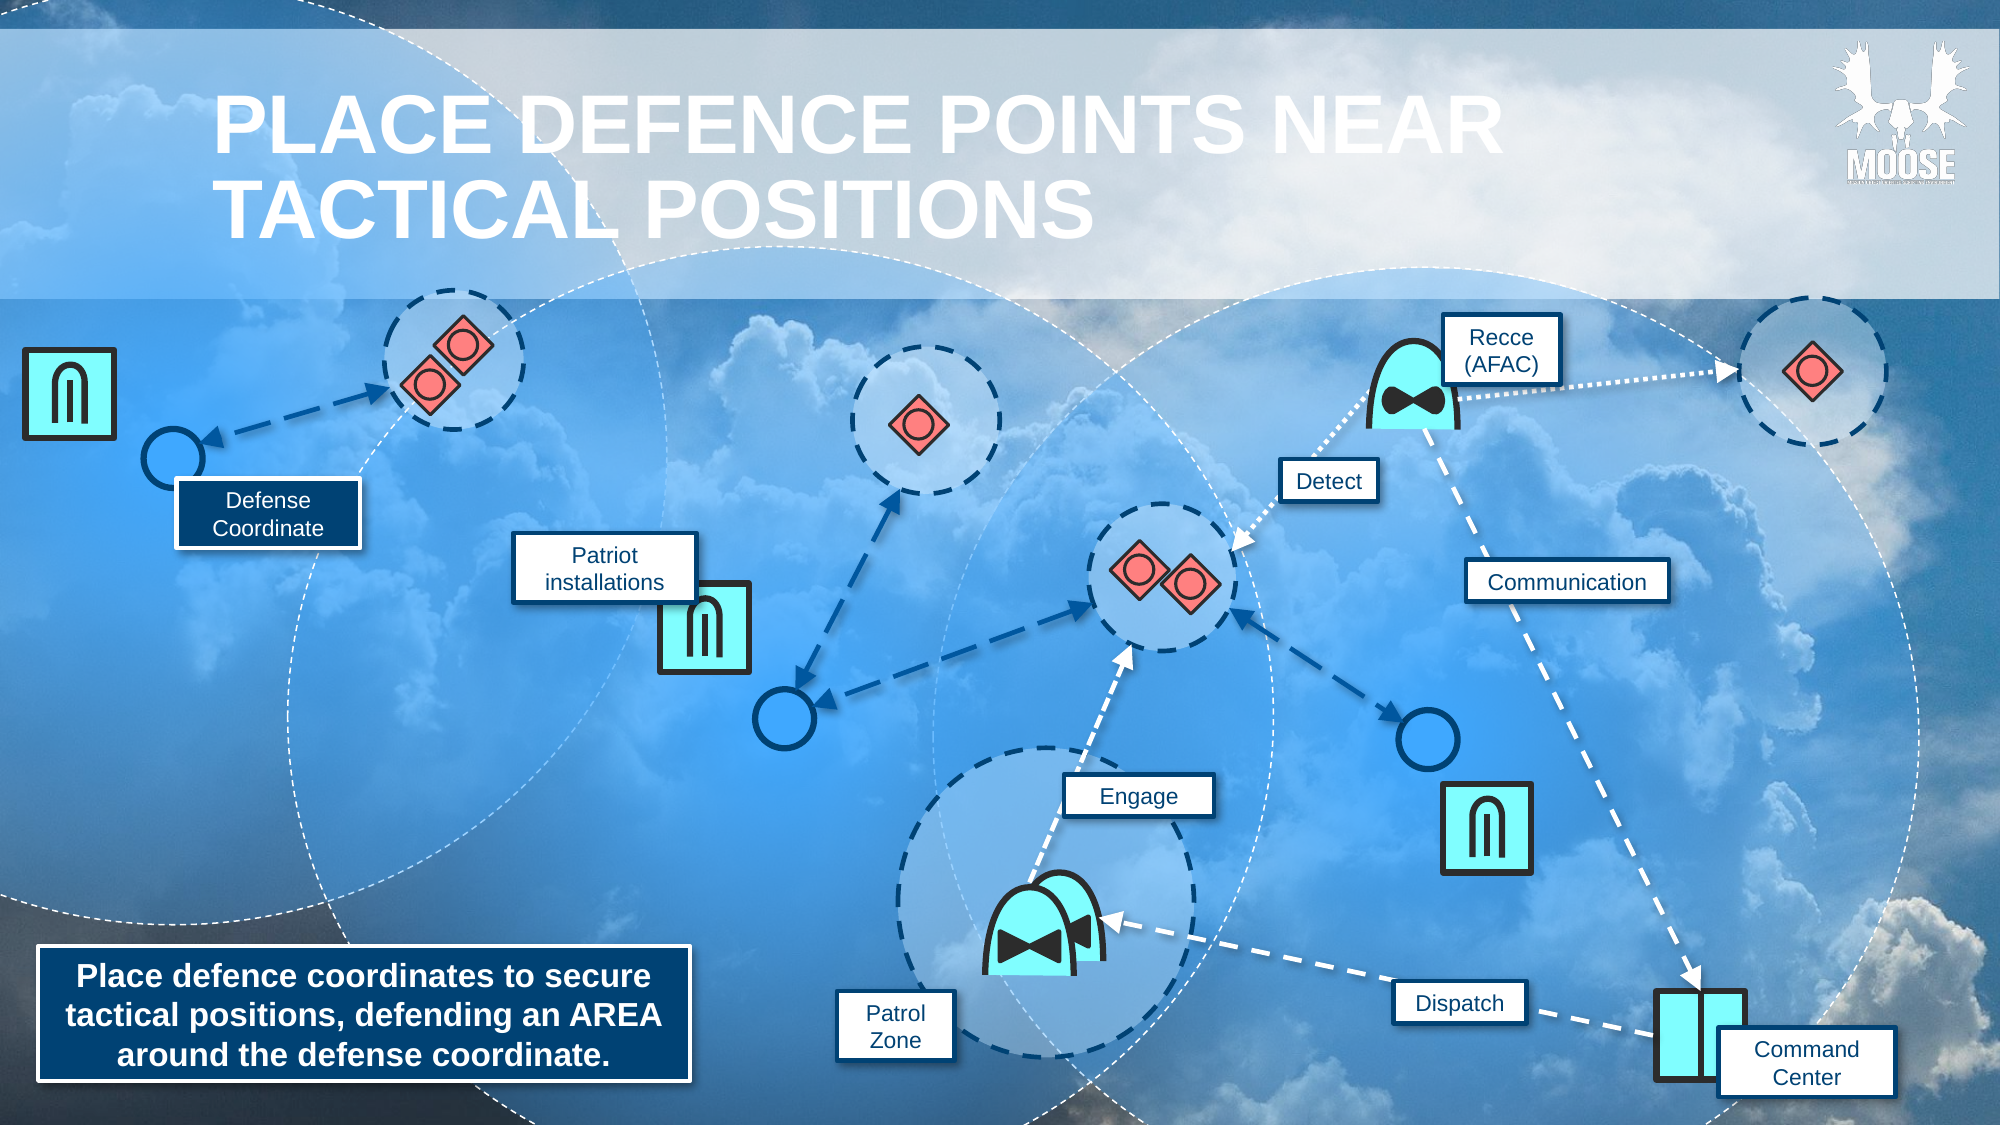

# Place defence points near tactical positions

Recce (AFAC)

Detect
Defense Coordinate

Patriot installations

Communication

Engage

Place defence coordinates to secure tactical positions, defending an AREA around the defense coordinate.
Dispatch
Patrol Zone

Command Center